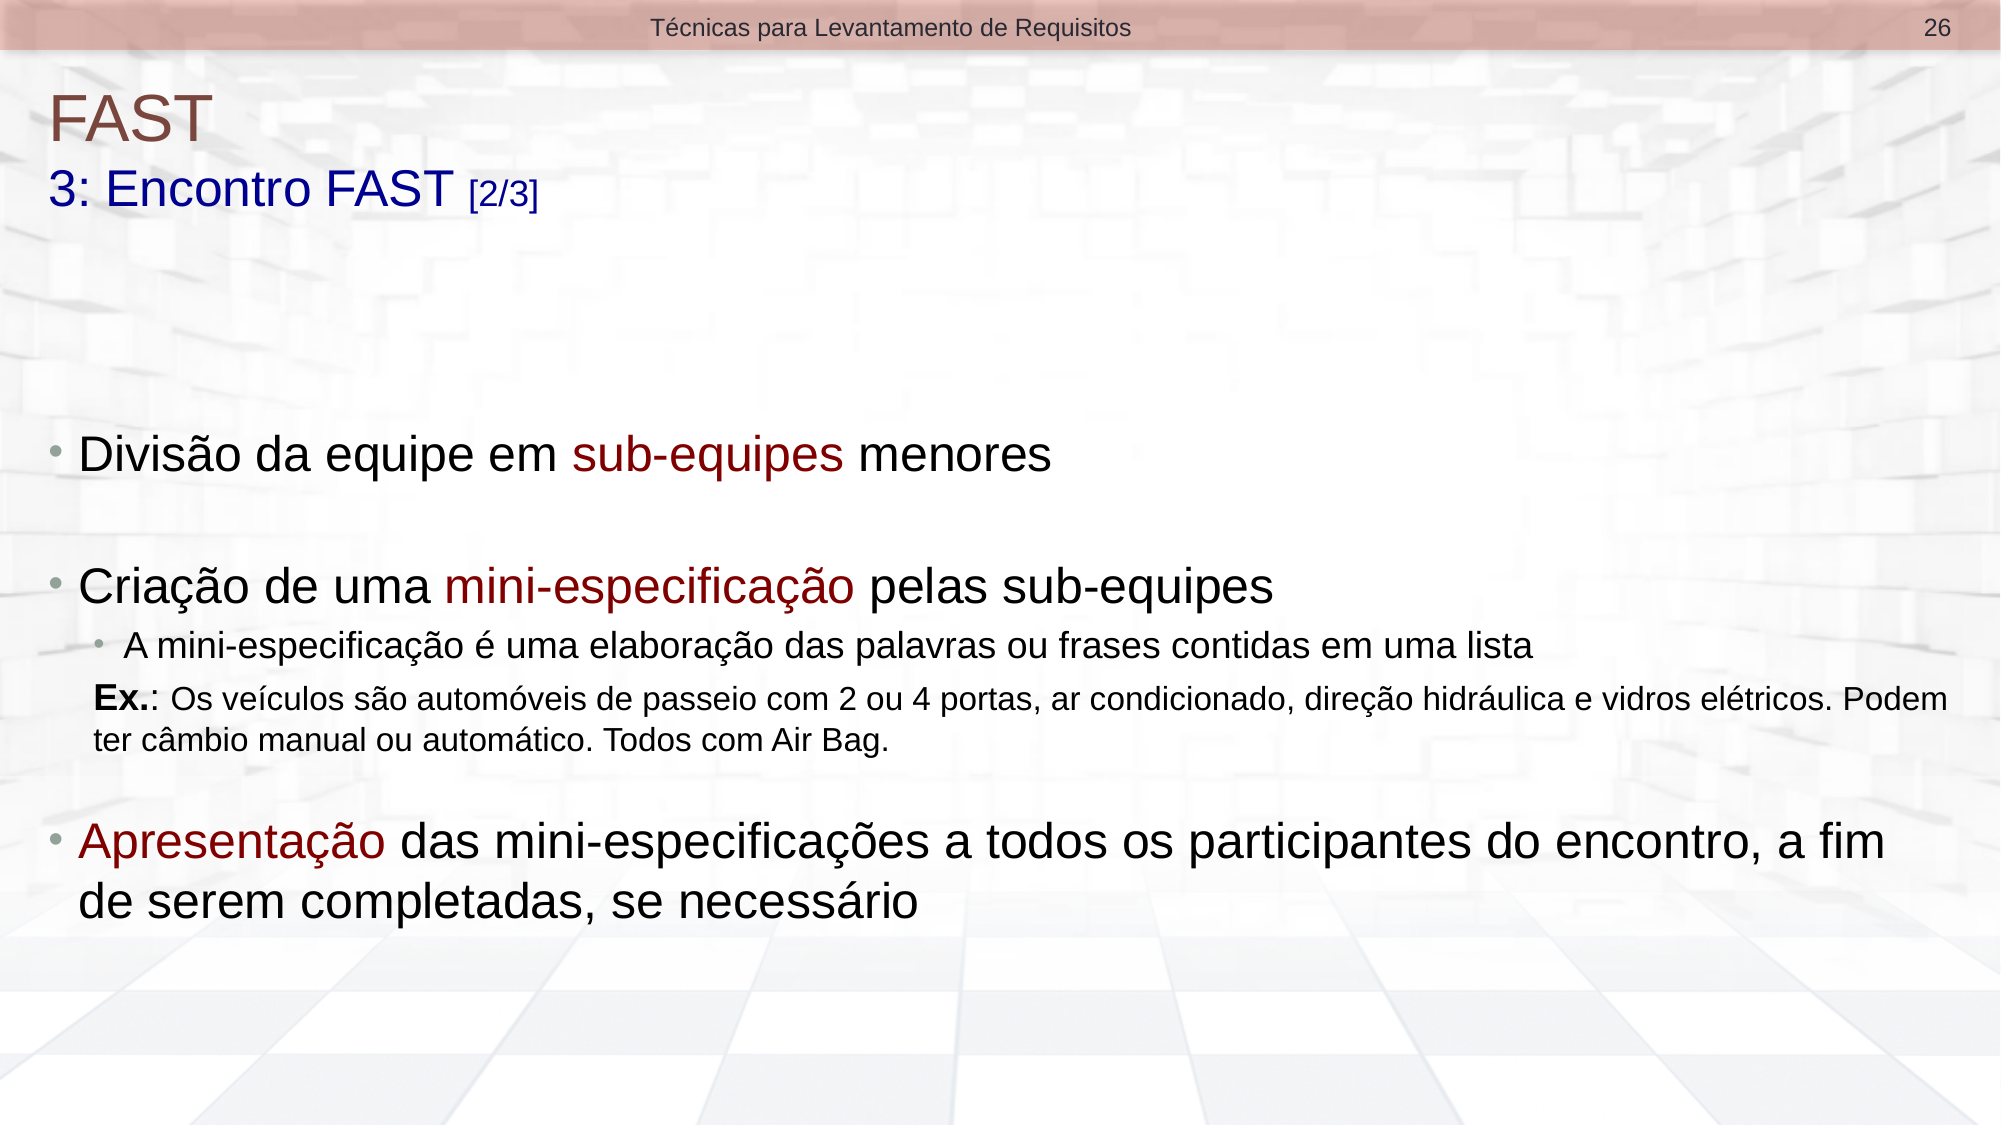

26
Técnicas para Levantamento de Requisitos
# FAST 3: Encontro FAST [2/3]
Divisão da equipe em sub-equipes menores

Criação de uma mini-especificação pelas sub-equipes
A mini-especificação é uma elaboração das palavras ou frases contidas em uma lista
Ex.: Os veículos são automóveis de passeio com 2 ou 4 portas, ar condicionado, direção hidráulica e vidros elétricos. Podem ter câmbio manual ou automático. Todos com Air Bag.

Apresentação das mini-especificações a todos os participantes do encontro, a fim de serem completadas, se necessário